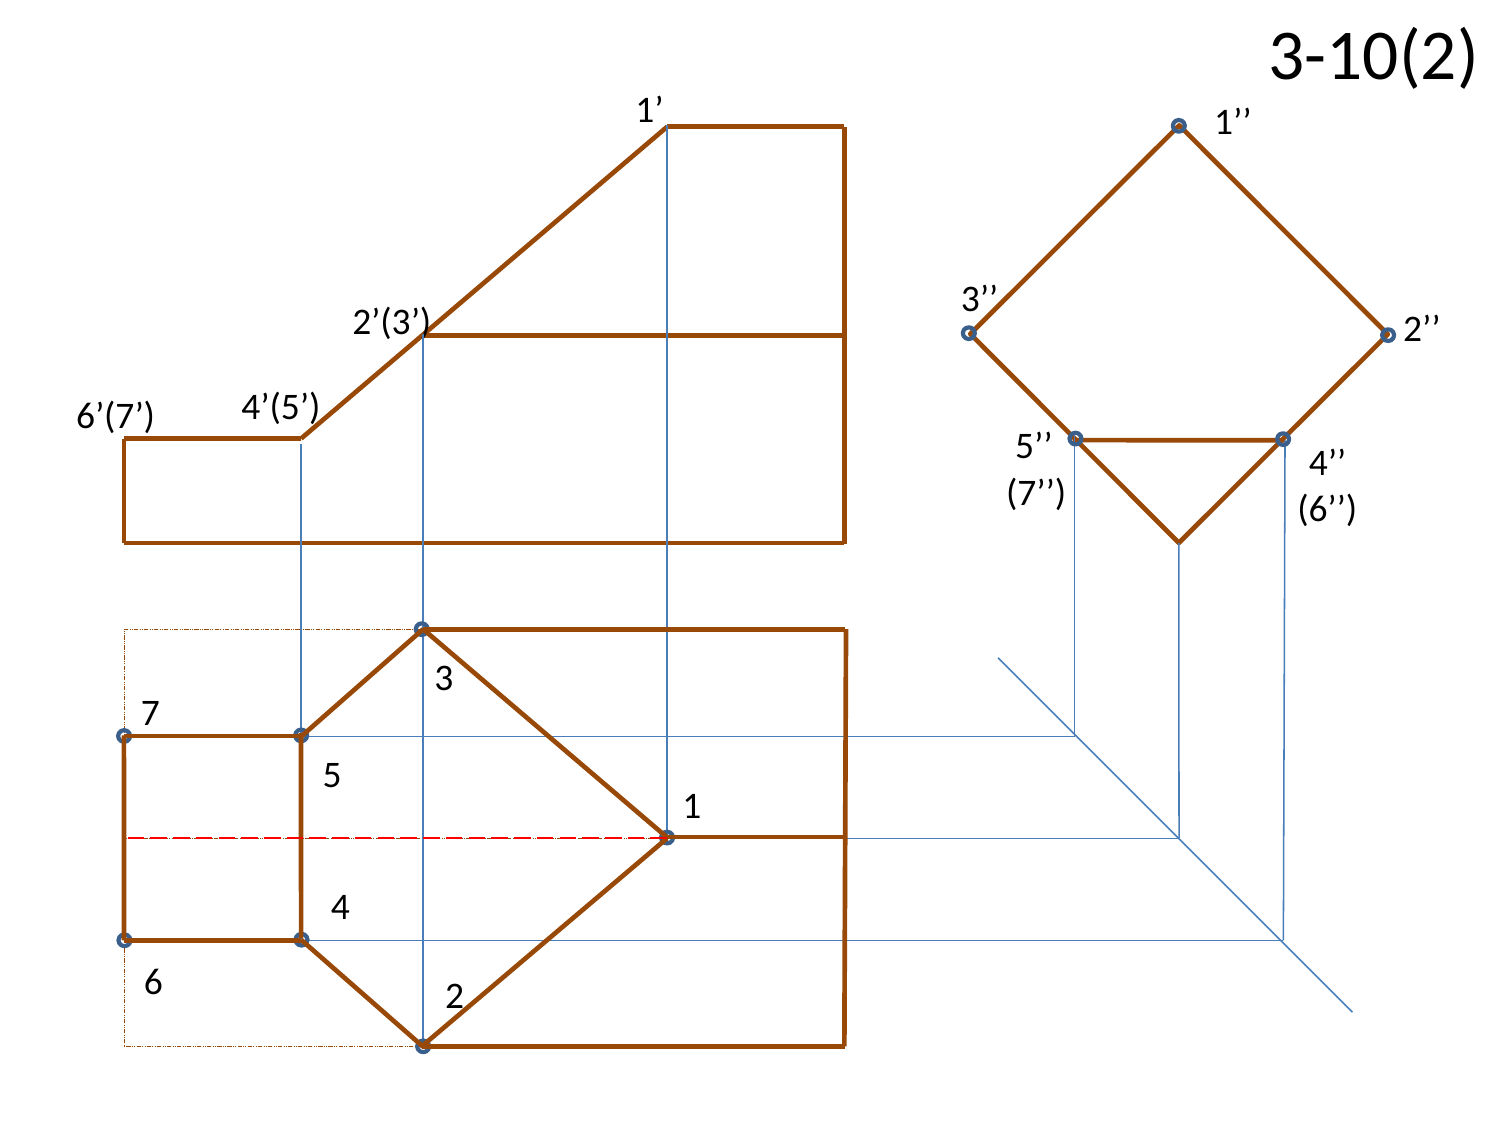

3-10(2)
1’
1’’

3’’
2’(3’)
2’’

4’(5’)
6’(7’)
5’’
4’’

(7’’)
(6’’)

3
7

5
1

4

6
2